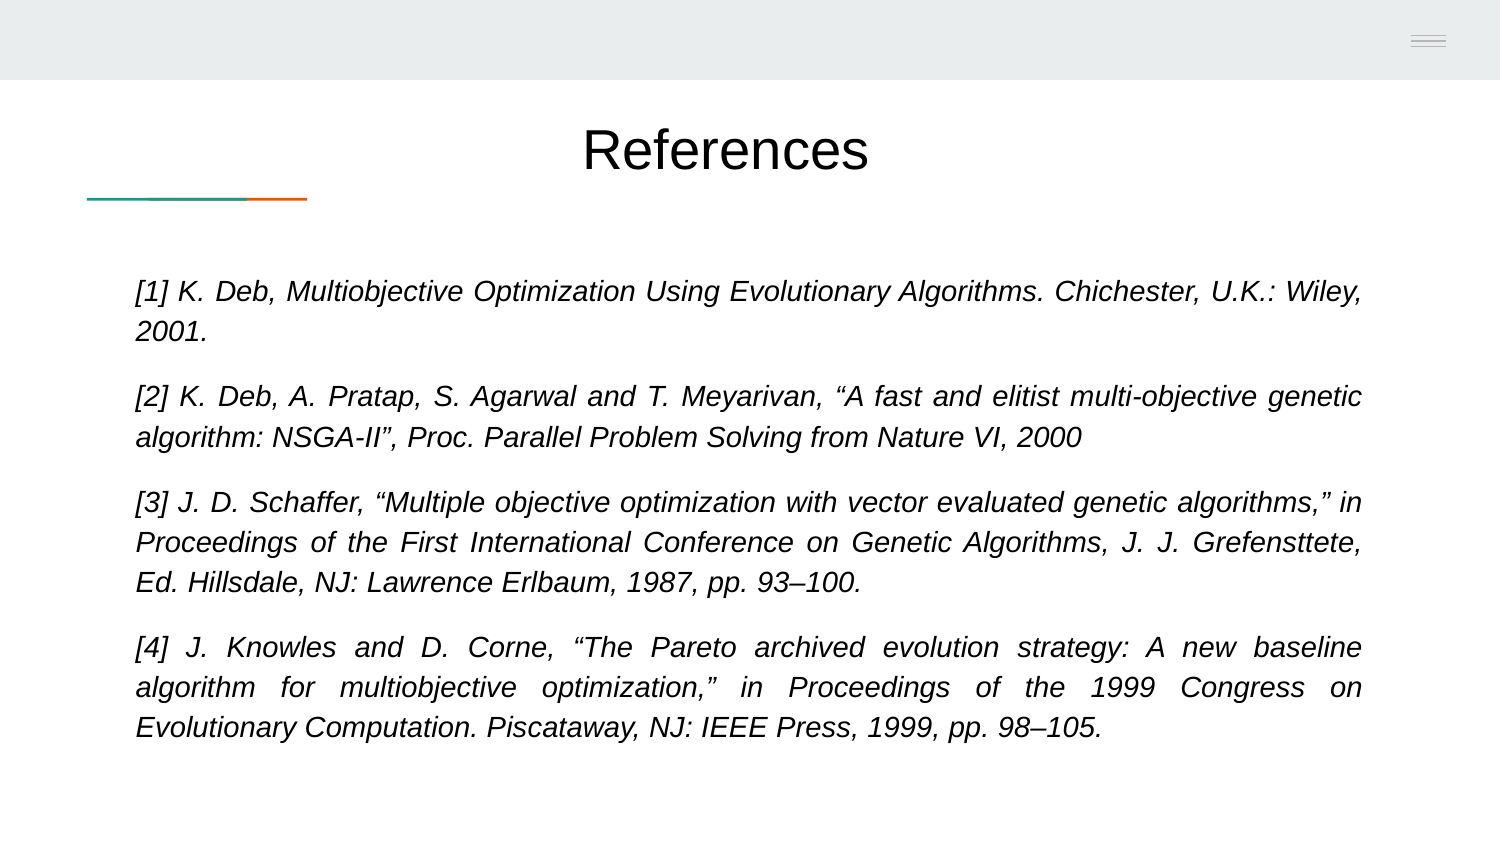

References
[1] K. Deb, Multiobjective Optimization Using Evolutionary Algorithms. Chichester, U.K.: Wiley, 2001.
[2] K. Deb, A. Pratap, S. Agarwal and T. Meyarivan, “A fast and elitist multi-objective genetic algorithm: NSGA-II”, Proc. Parallel Problem Solving from Nature VI, 2000
[3] J. D. Schaffer, “Multiple objective optimization with vector evaluated genetic algorithms,” in Proceedings of the First International Conference on Genetic Algorithms, J. J. Grefensttete, Ed. Hillsdale, NJ: Lawrence Erlbaum, 1987, pp. 93–100.
[4] J. Knowles and D. Corne, “The Pareto archived evolution strategy: A new baseline algorithm for multiobjective optimization,” in Proceedings of the 1999 Congress on Evolutionary Computation. Piscataway, NJ: IEEE Press, 1999, pp. 98–105.